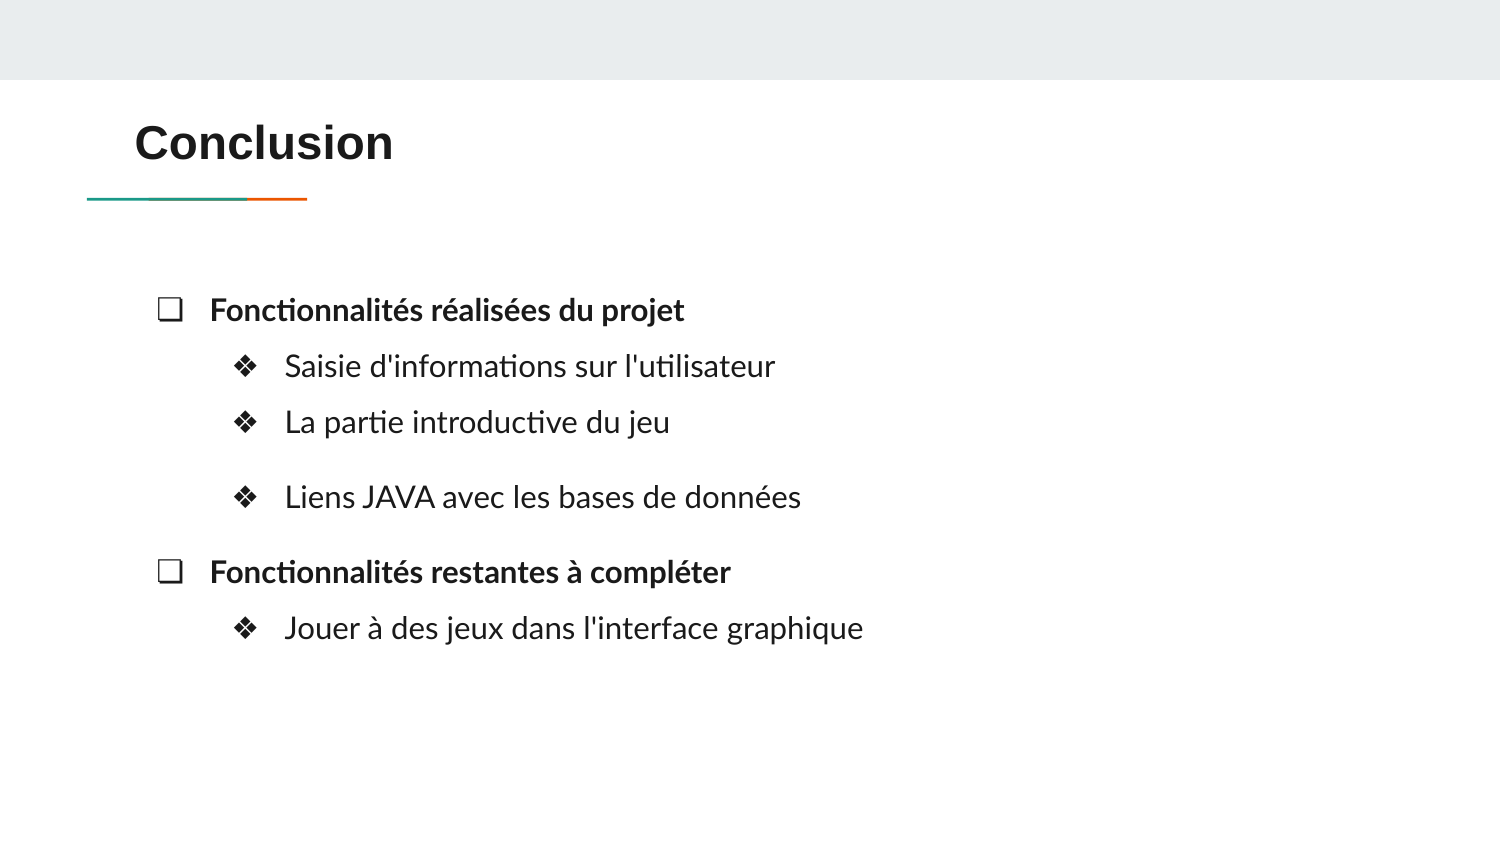

# Conclusion
Fonctionnalités réalisées du projet
Saisie d'informations sur l'utilisateur
La partie introductive du jeu
Liens JAVA avec les bases de données
Fonctionnalités restantes à compléter
Jouer à des jeux dans l'interface graphique